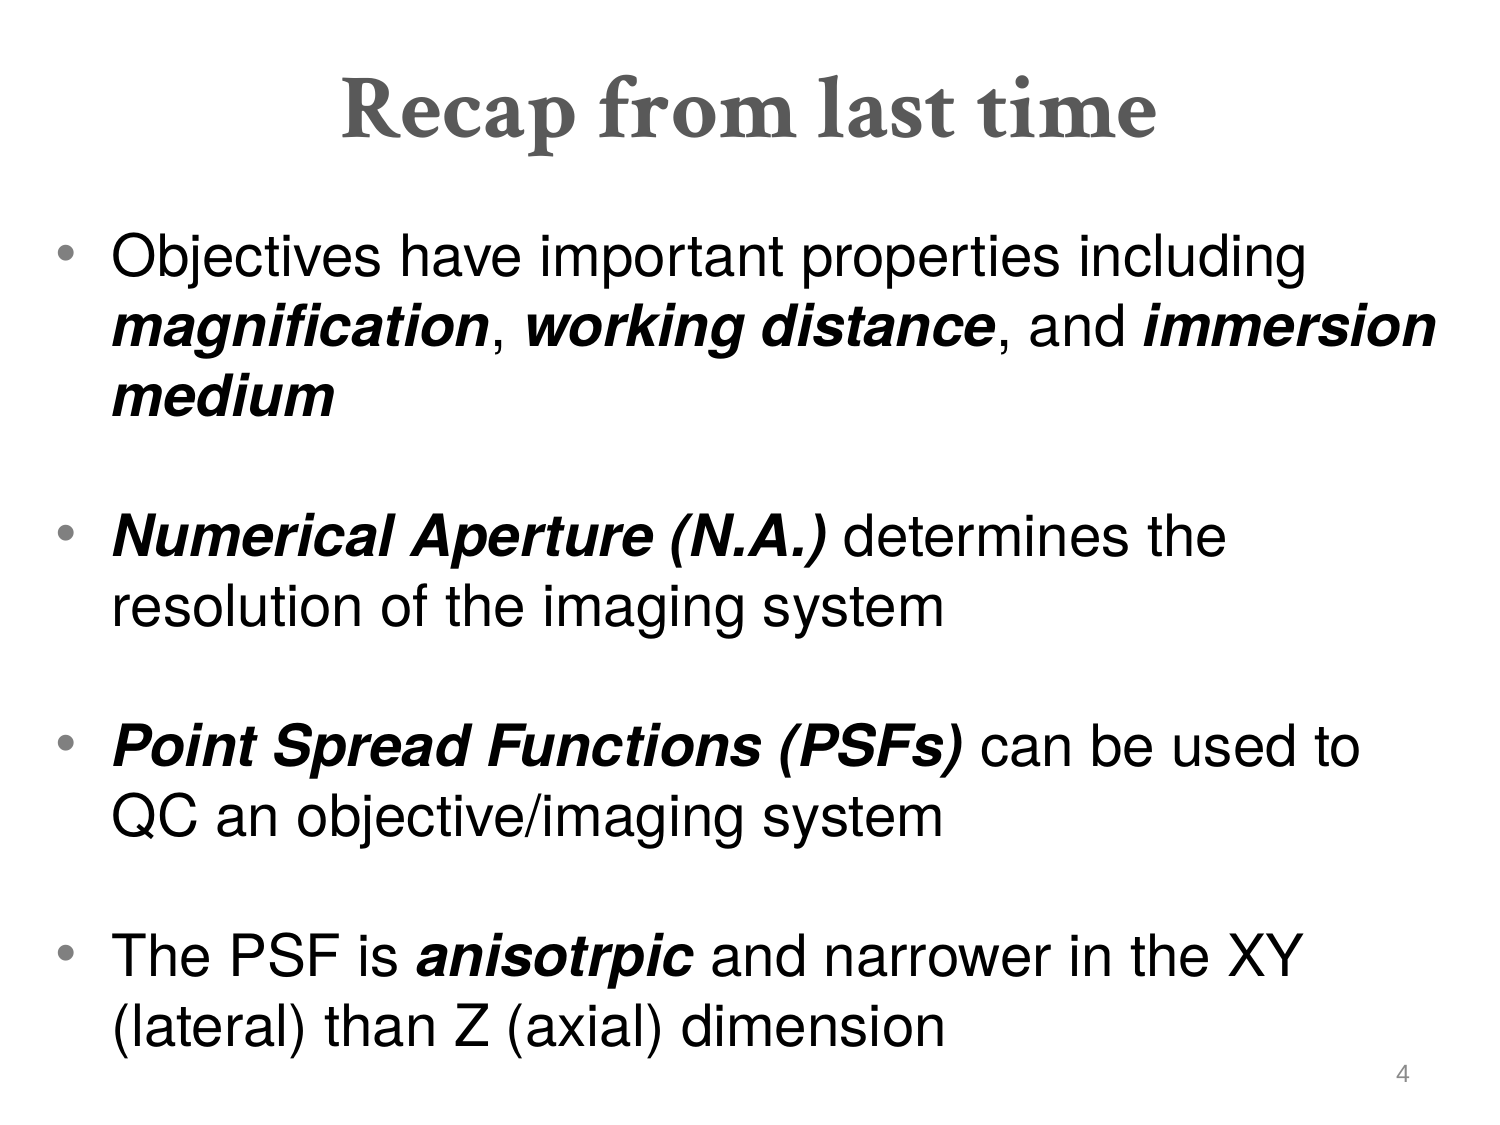

Recap from last time
Objectives have important properties including magnification, working distance, and immersion medium

Numerical Aperture (N.A.) determines the resolution of the imaging system

Point Spread Functions (PSFs) can be used to QC an objective/imaging system

The PSF is anisotrpic and narrower in the XY (lateral) than Z (axial) dimension

4